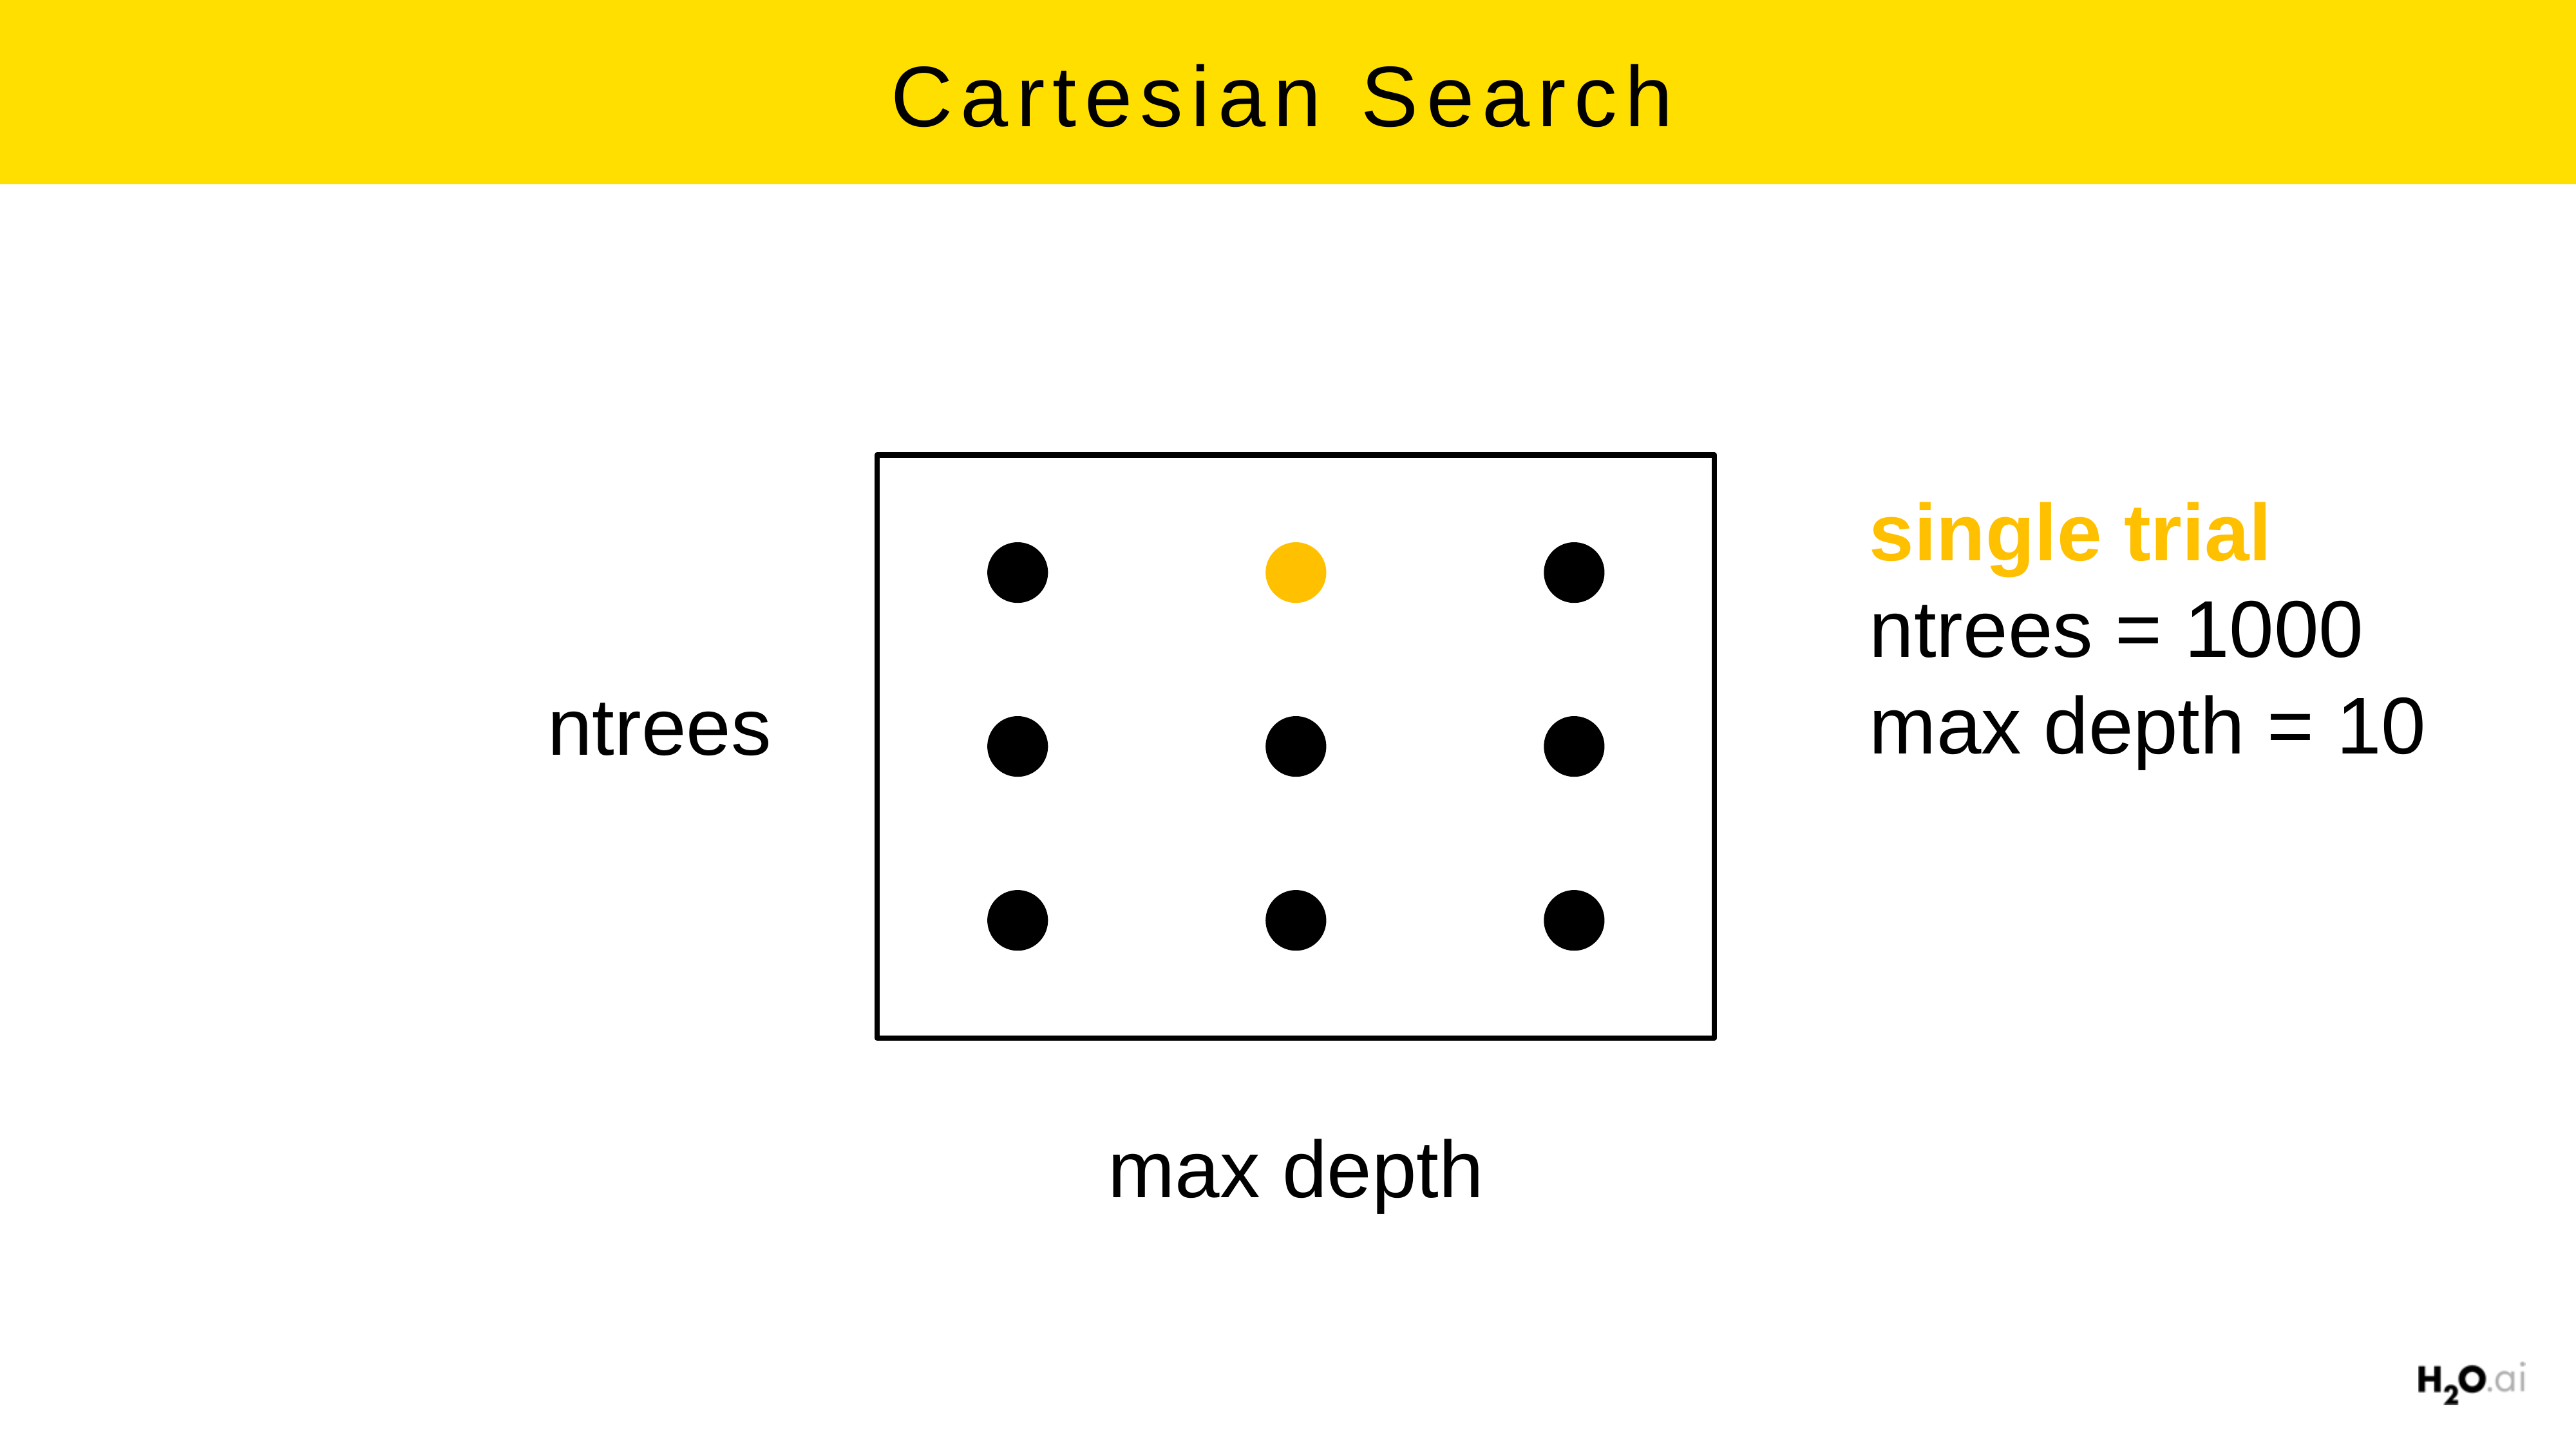

# Cartesian Search

single trial
ntrees = 1000
max depth = 10
ntrees
max depth